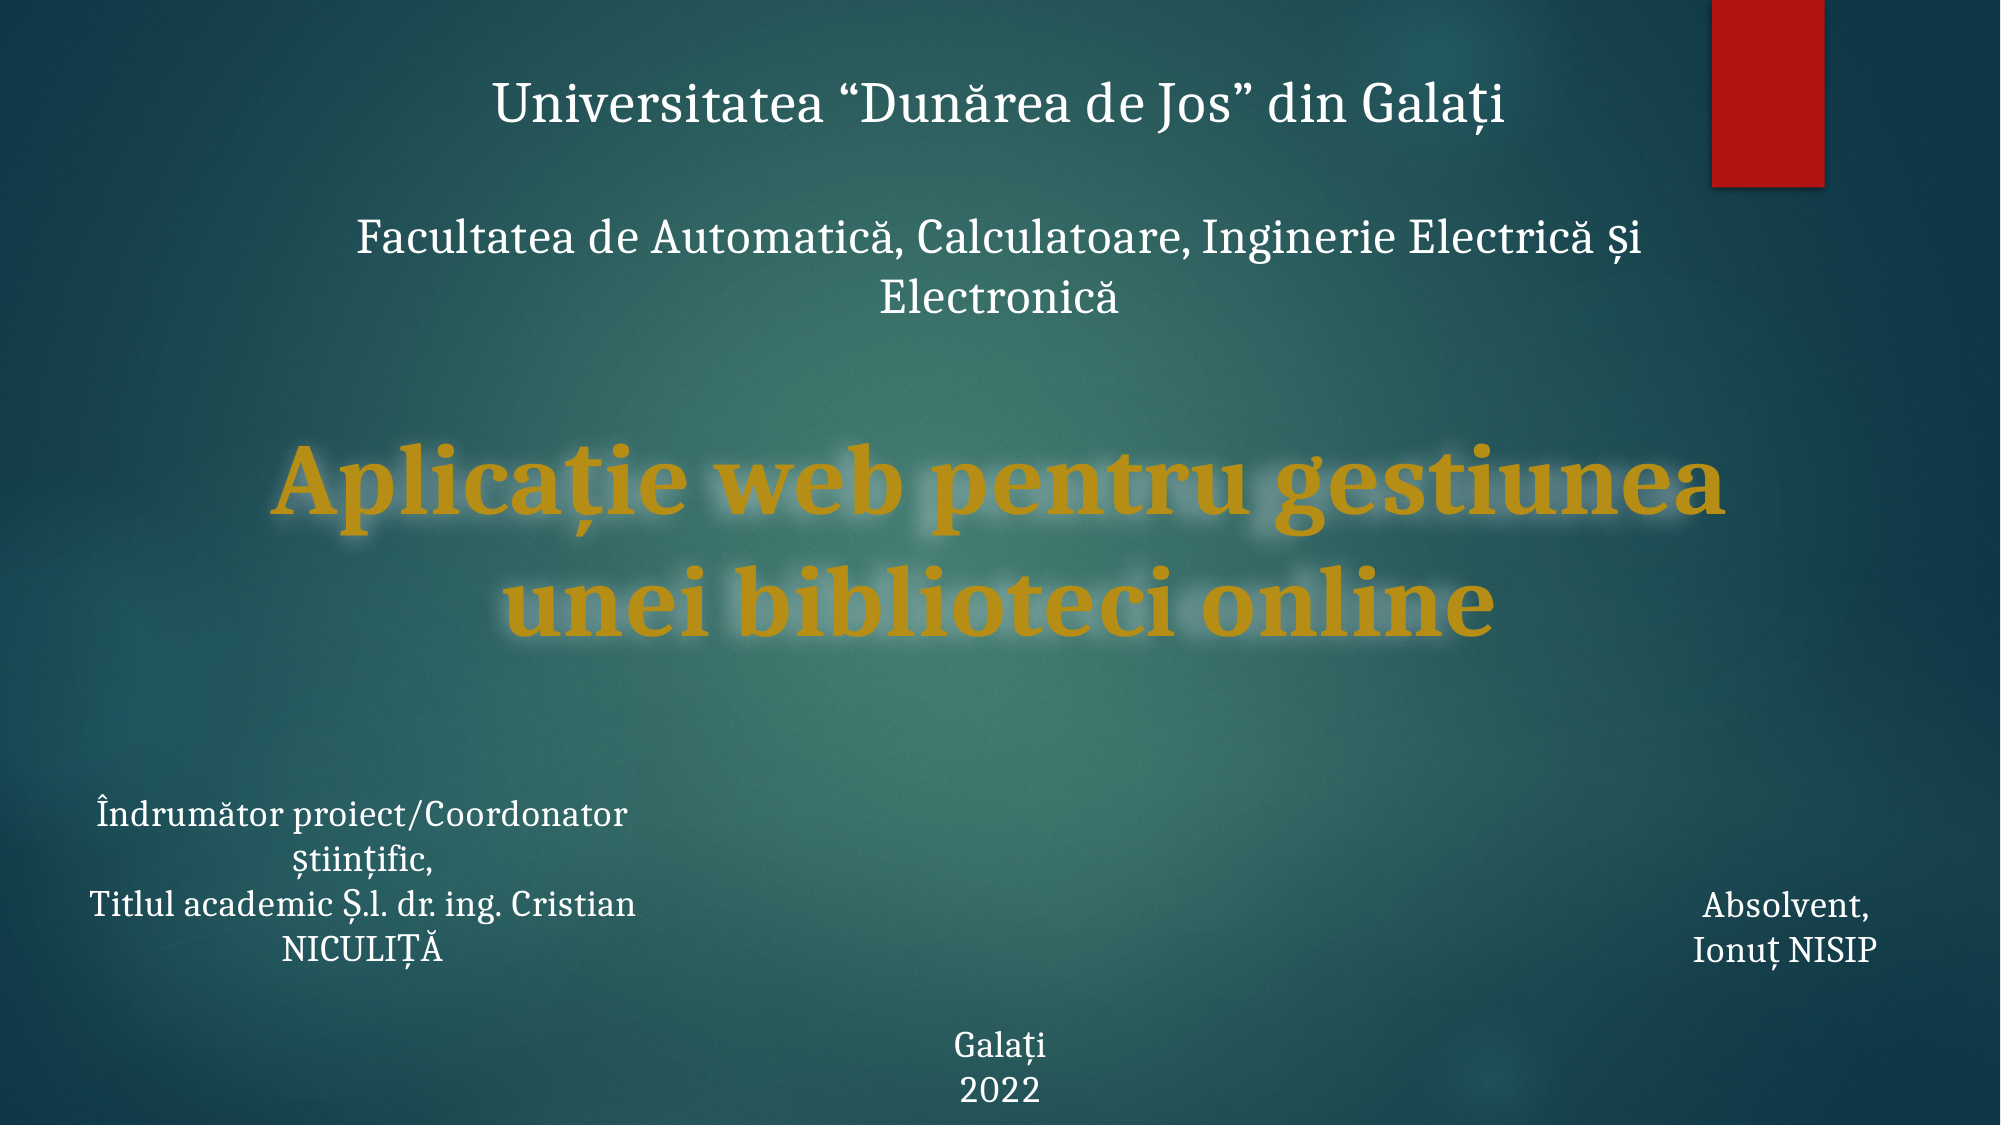

Universitatea “Dunărea de Jos” din Galați

Facultatea de Automatică, Calculatoare, Inginerie Electrică și Electronică

Aplicație web pentru gestiunea unei biblioteci online
Îndrumător proiect/Coordonator științific,
Titlul academic Ș.l. dr. ing. Cristian NICULIȚĂ
Absolvent,
Ionuț NISIP
Galați
2022